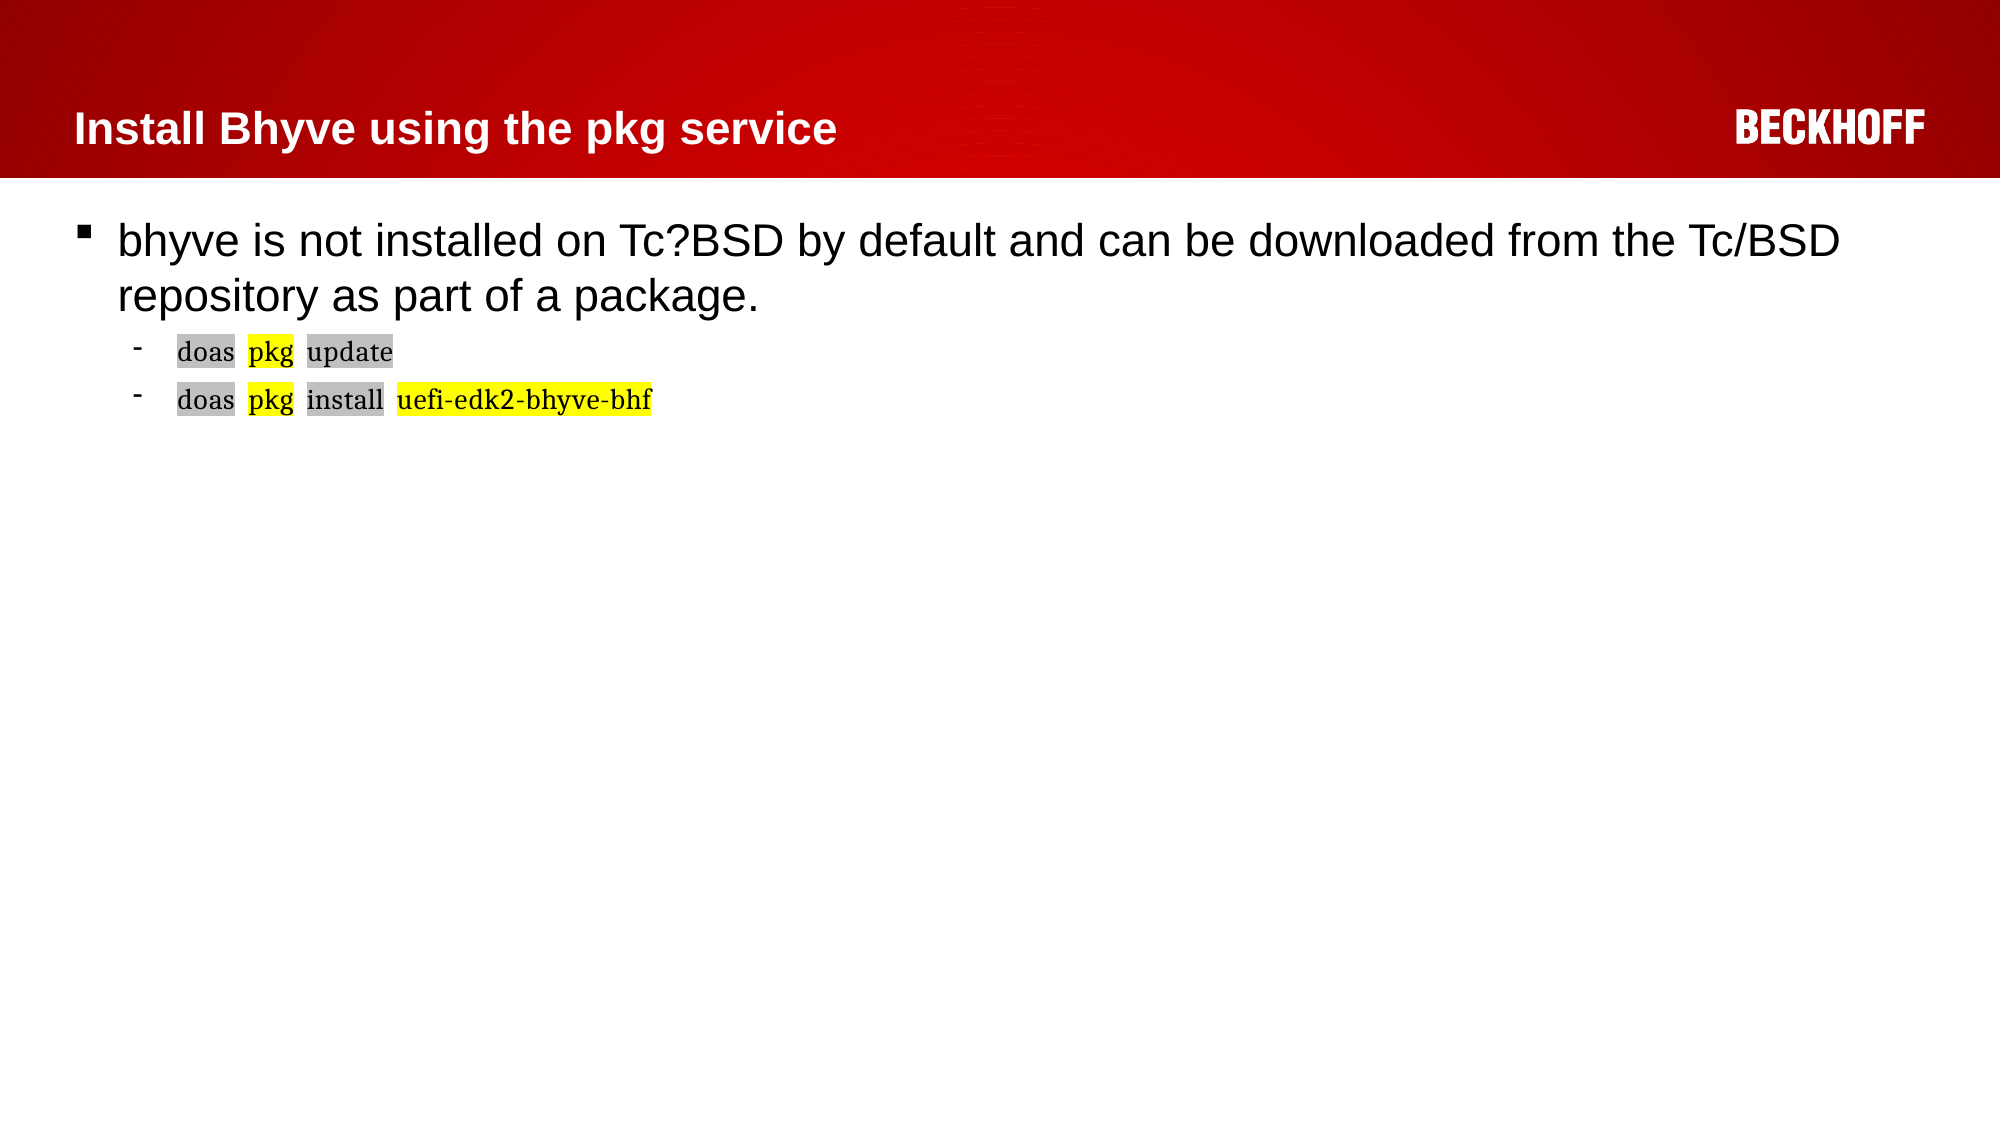

# Install Bhyve using the pkg service
bhyve is not installed on Tc?BSD by default and can be downloaded from the Tc/BSD repository as part of a package.
doas pkg update
doas pkg install uefi-edk2-bhyve-bhf